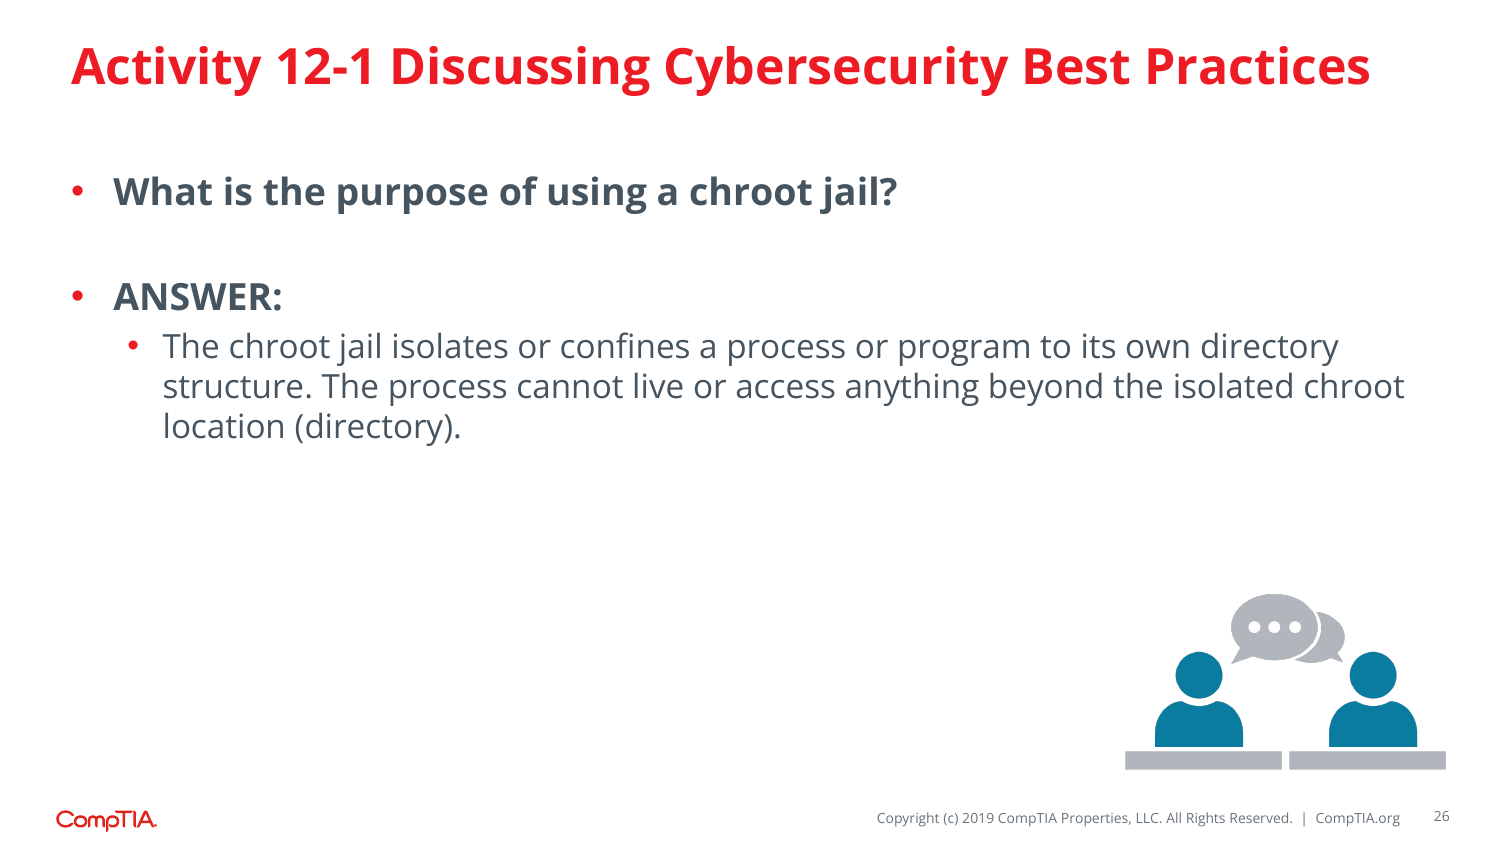

# Activity 12-1 Discussing Cybersecurity Best Practices
What is the purpose of using a chroot jail?

ANSWER:
The chroot jail isolates or confines a process or program to its own directory structure. The process cannot live or access anything beyond the isolated chroot location (directory).

26